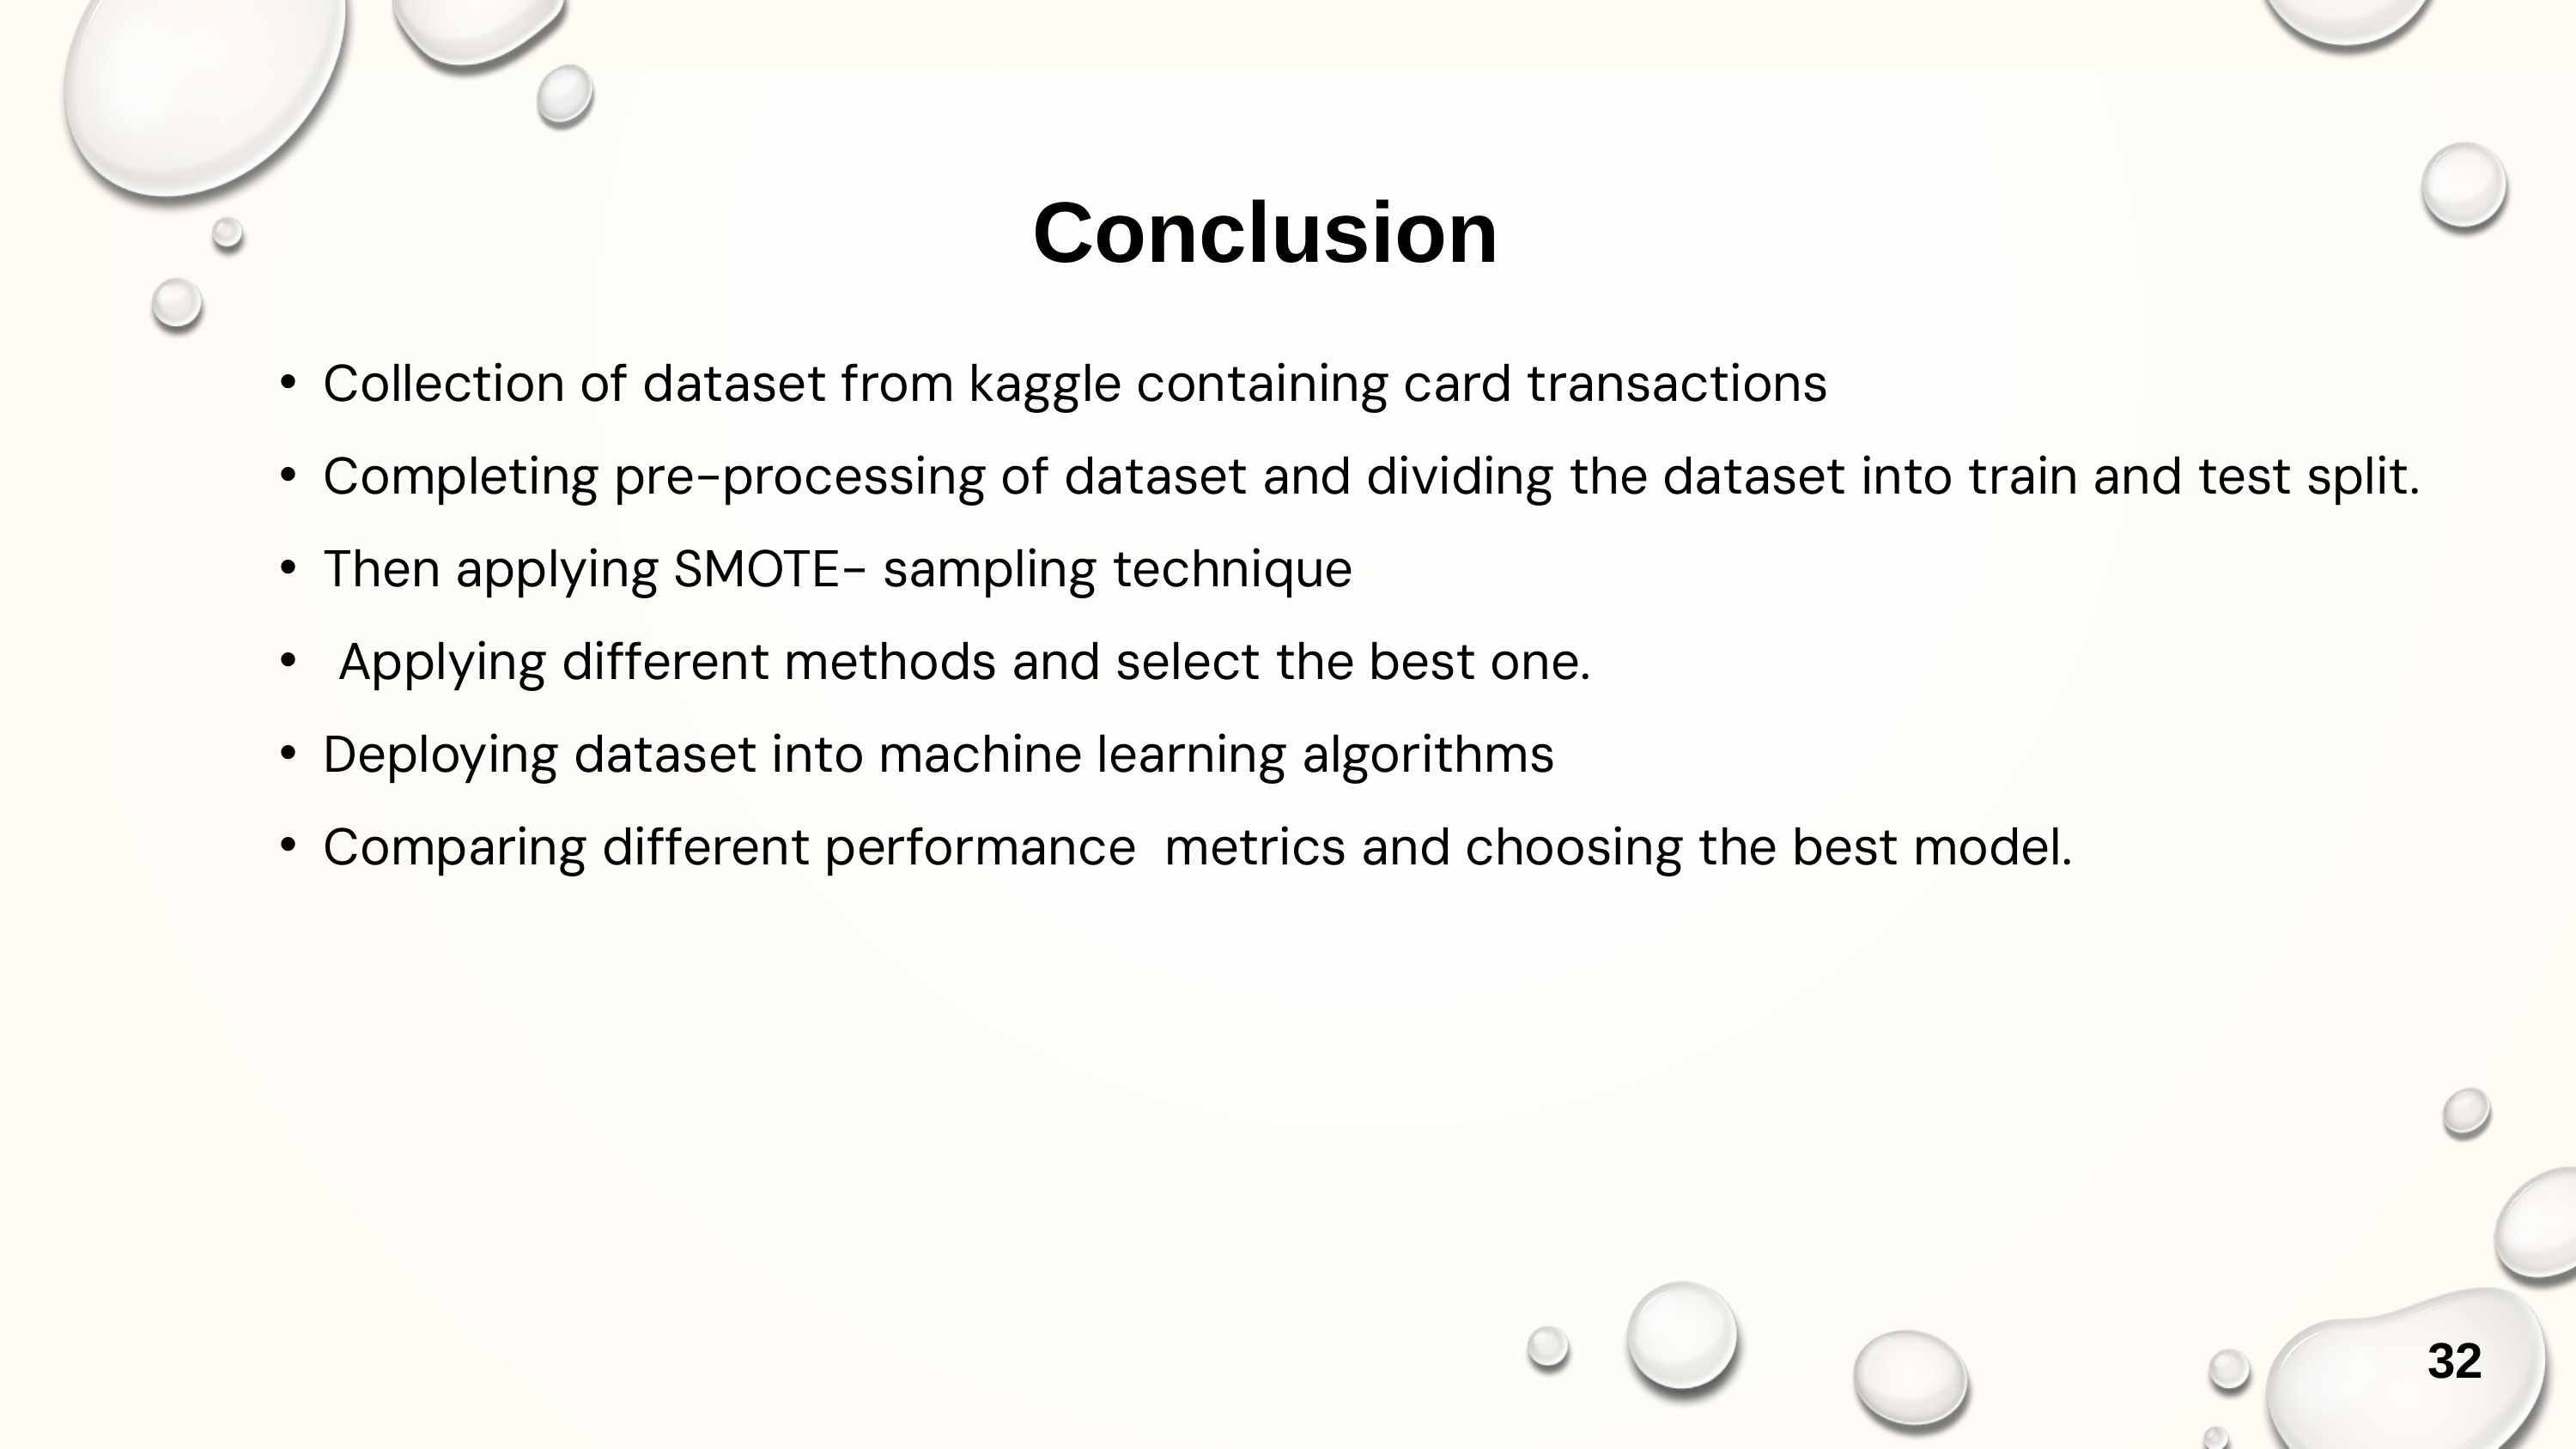

Conclusion
Collection of dataset from kaggle containing card transactions
Completing pre-processing of dataset and dividing the dataset into train and test split.
Then applying SMOTE- sampling technique
 Applying different methods and select the best one.
Deploying dataset into machine learning algorithms
Comparing different performance  metrics and choosing the best model.
32